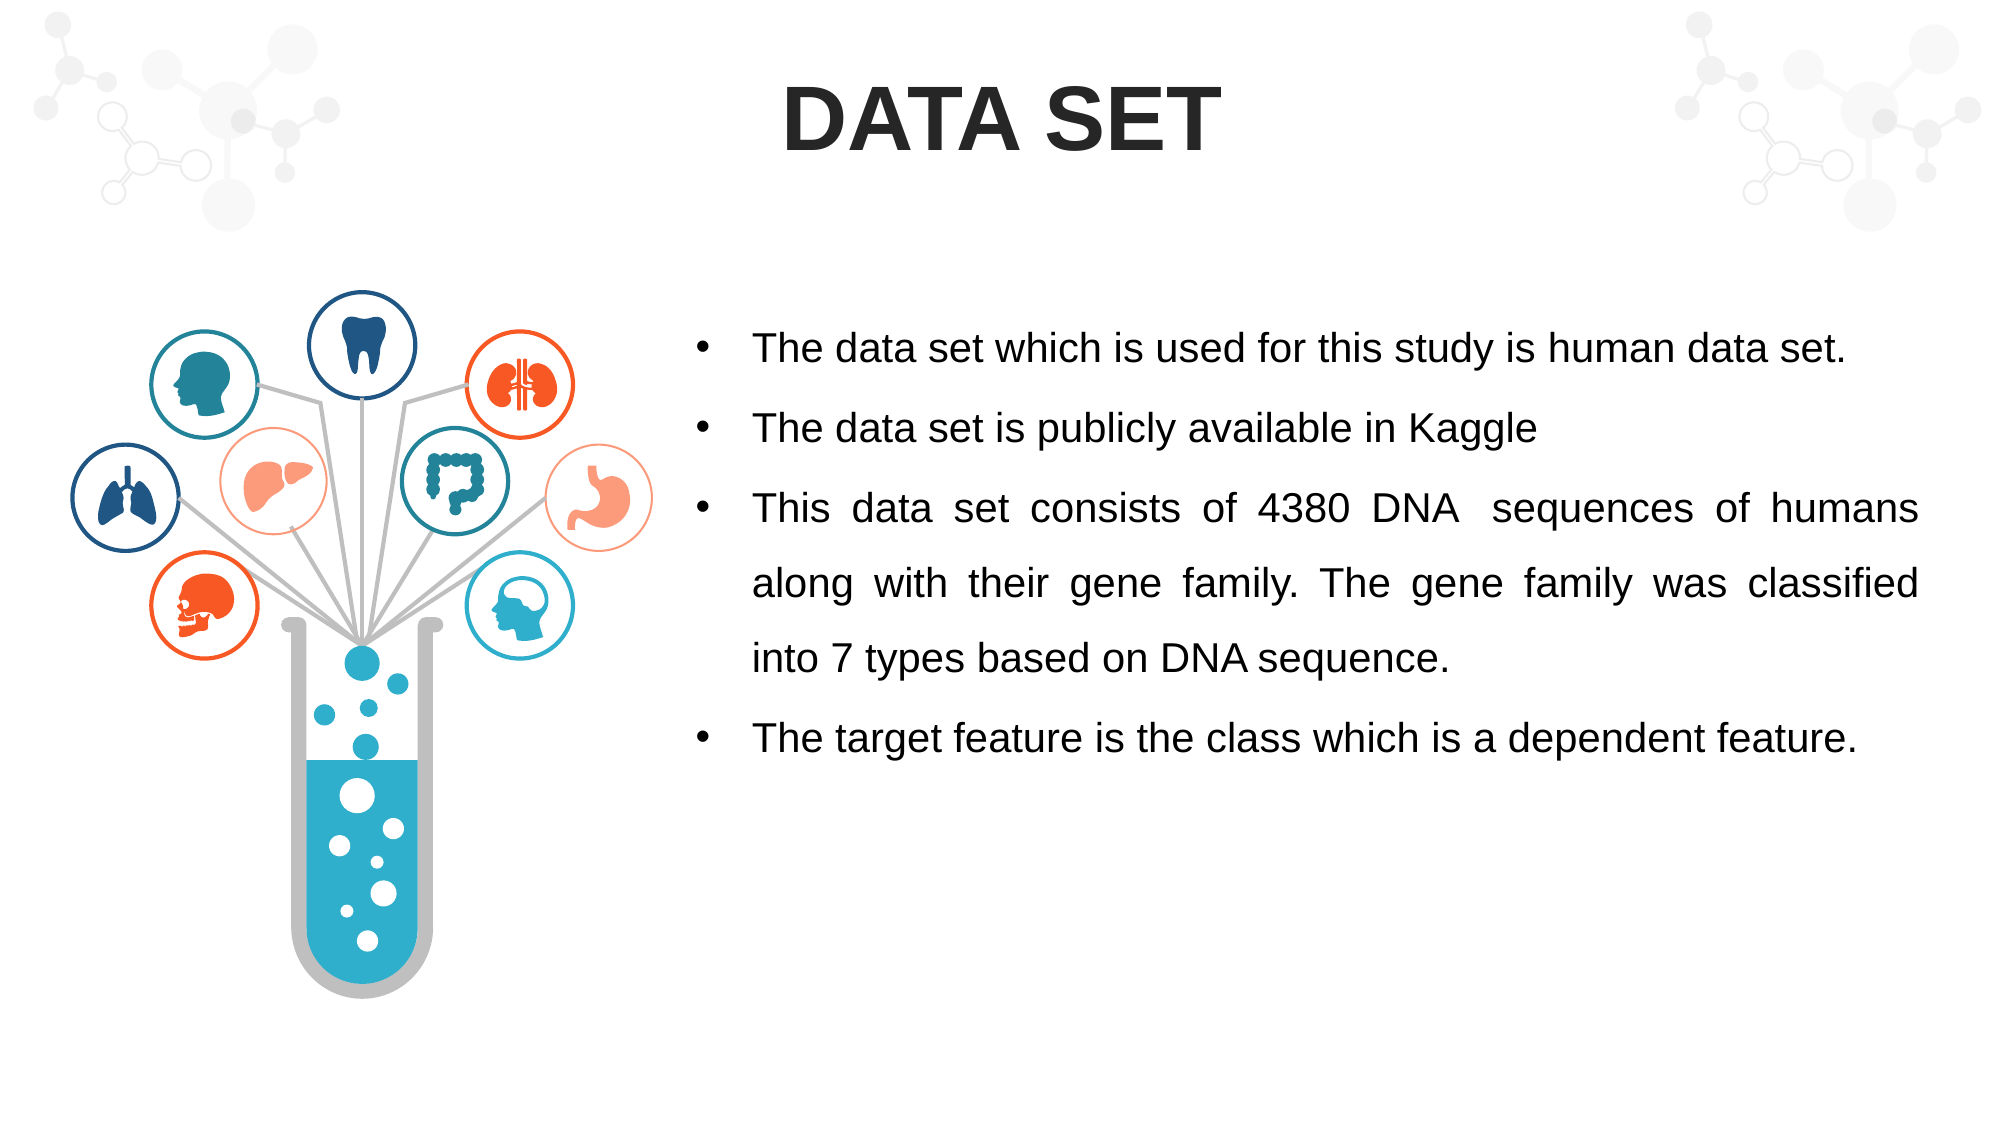

DATA SET

The data set which is used for this study is human data set.
The data set is publicly available in Kaggle
This data set consists of 4380 DNA  sequences of humans along with their gene family. The gene family was classified into 7 types based on DNA sequence.
The target feature is the class which is a dependent feature.

0